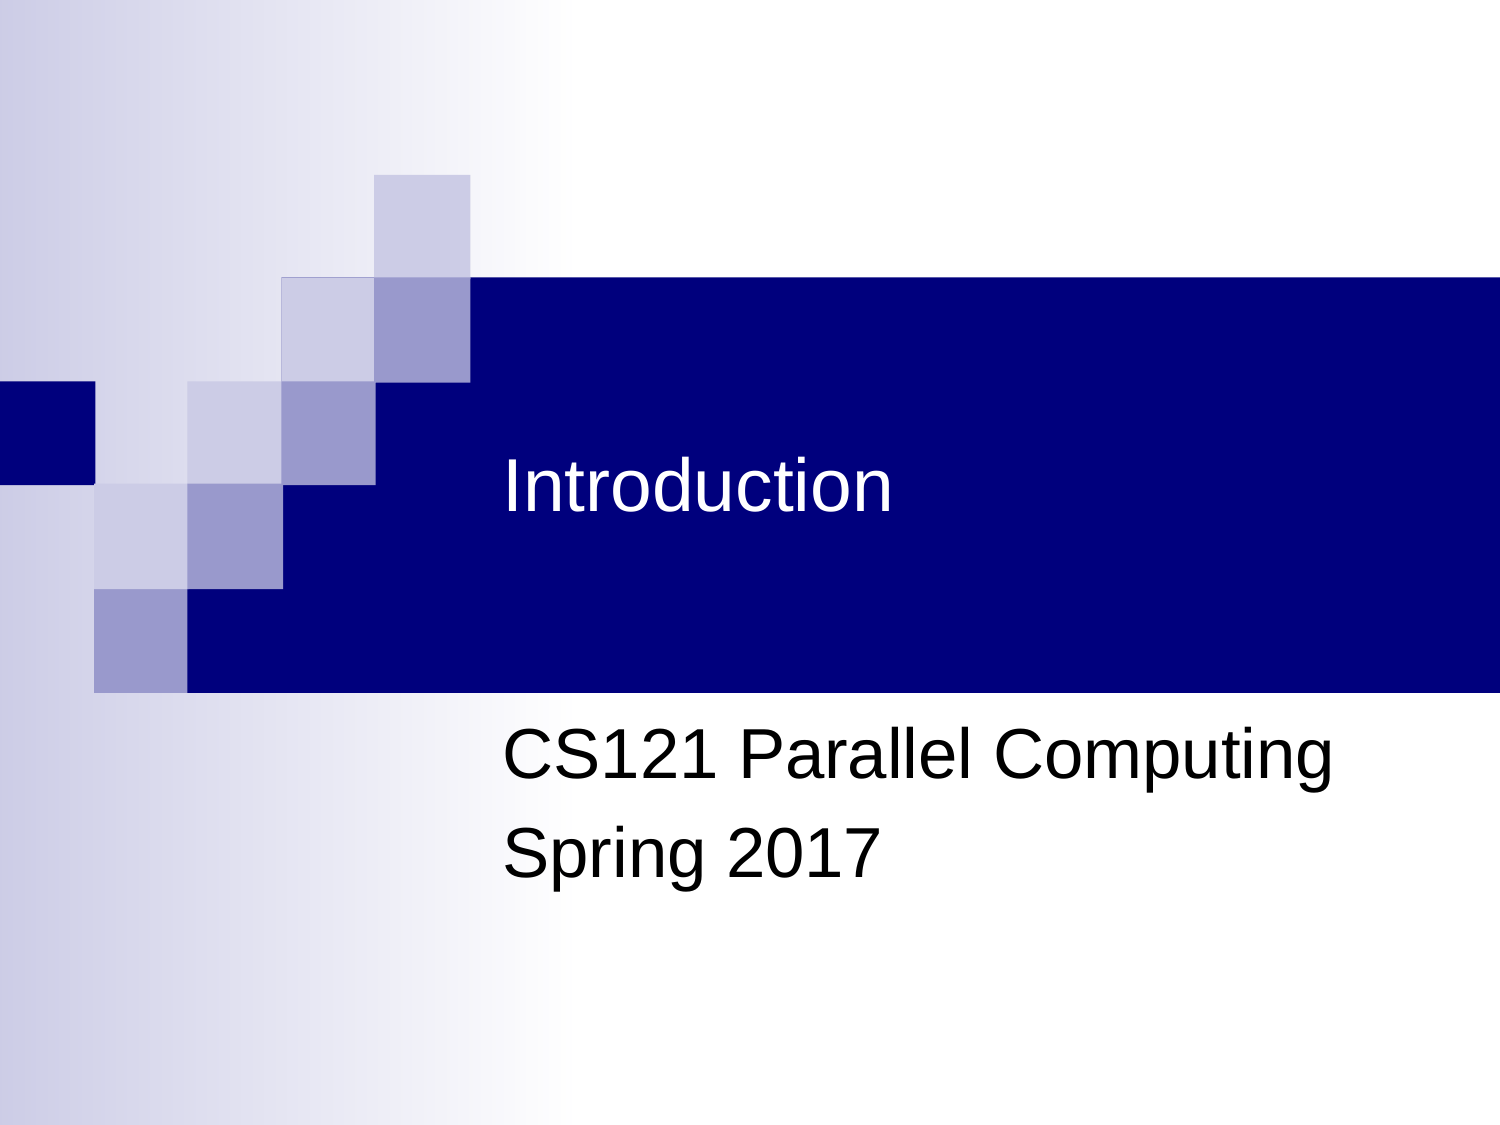

# Introduction
CS121 Parallel Computing
Spring 2017